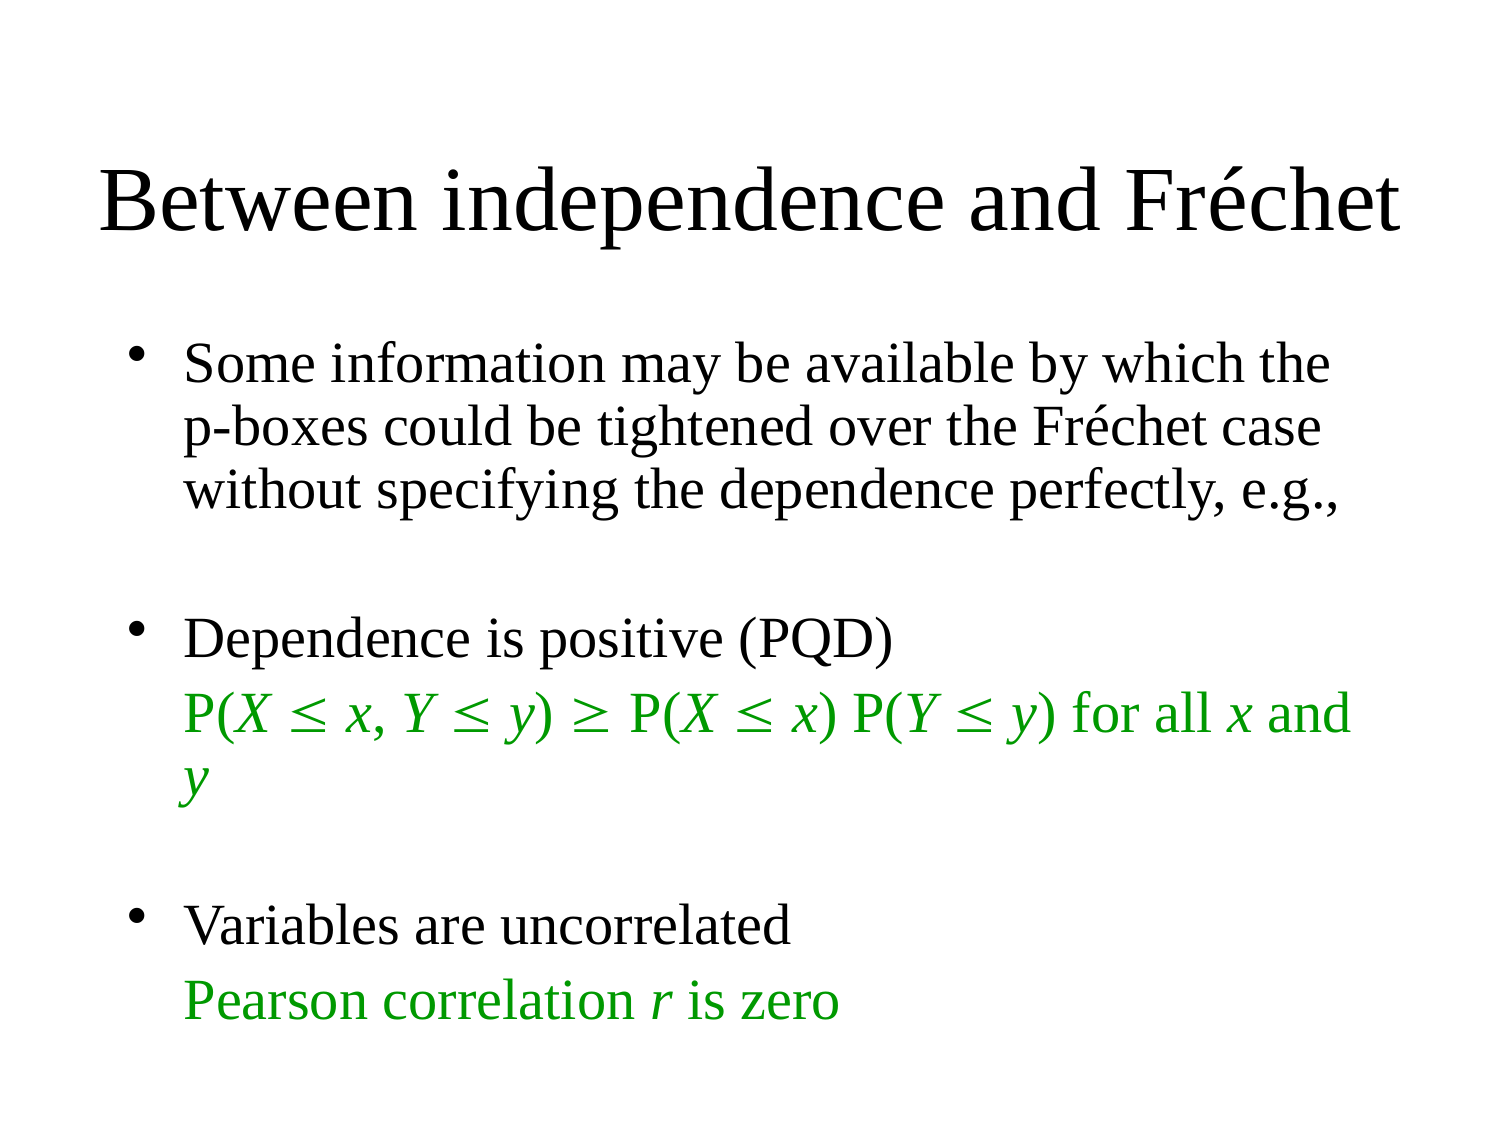

# Between independence and Fréchet
Some information may be available by which the p-boxes could be tightened over the Fréchet case without specifying the dependence perfectly, e.g.,

Dependence is positive (PQD)
	P(X ≤ x, Y ≤ y) ≥ P(X ≤ x) P(Y ≤ y) for all x and y

Variables are uncorrelated
	Pearson correlation r is zero